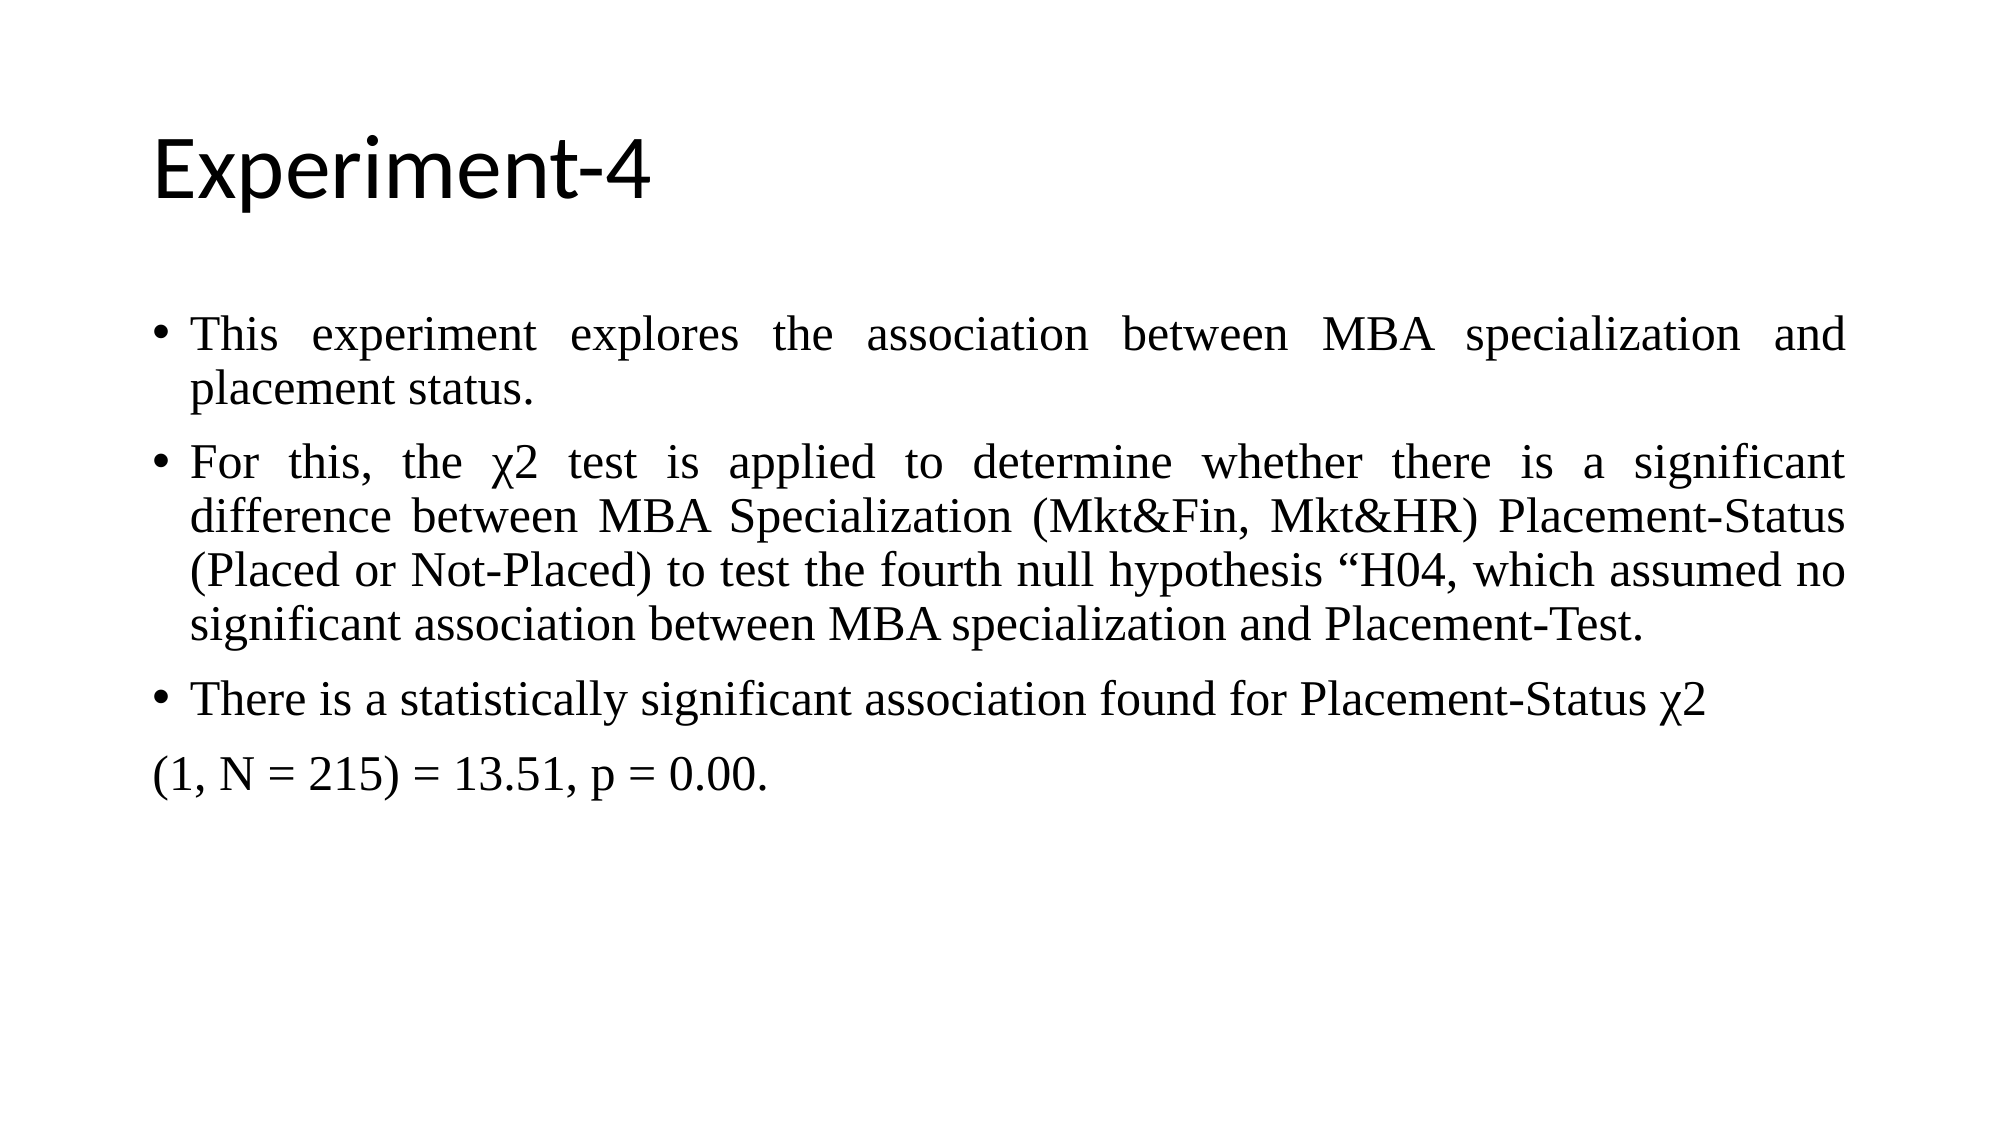

# Experiment-4
This experiment explores the association between MBA specialization and placement status.
For this, the χ2 test is applied to determine whether there is a significant difference between MBA Specialization (Mkt&Fin, Mkt&HR) Placement-Status (Placed or Not-Placed) to test the fourth null hypothesis “H04, which assumed no significant association between MBA specialization and Placement-Test.
There is a statistically significant association found for Placement-Status χ2
(1, N = 215) = 13.51, p = 0.00.